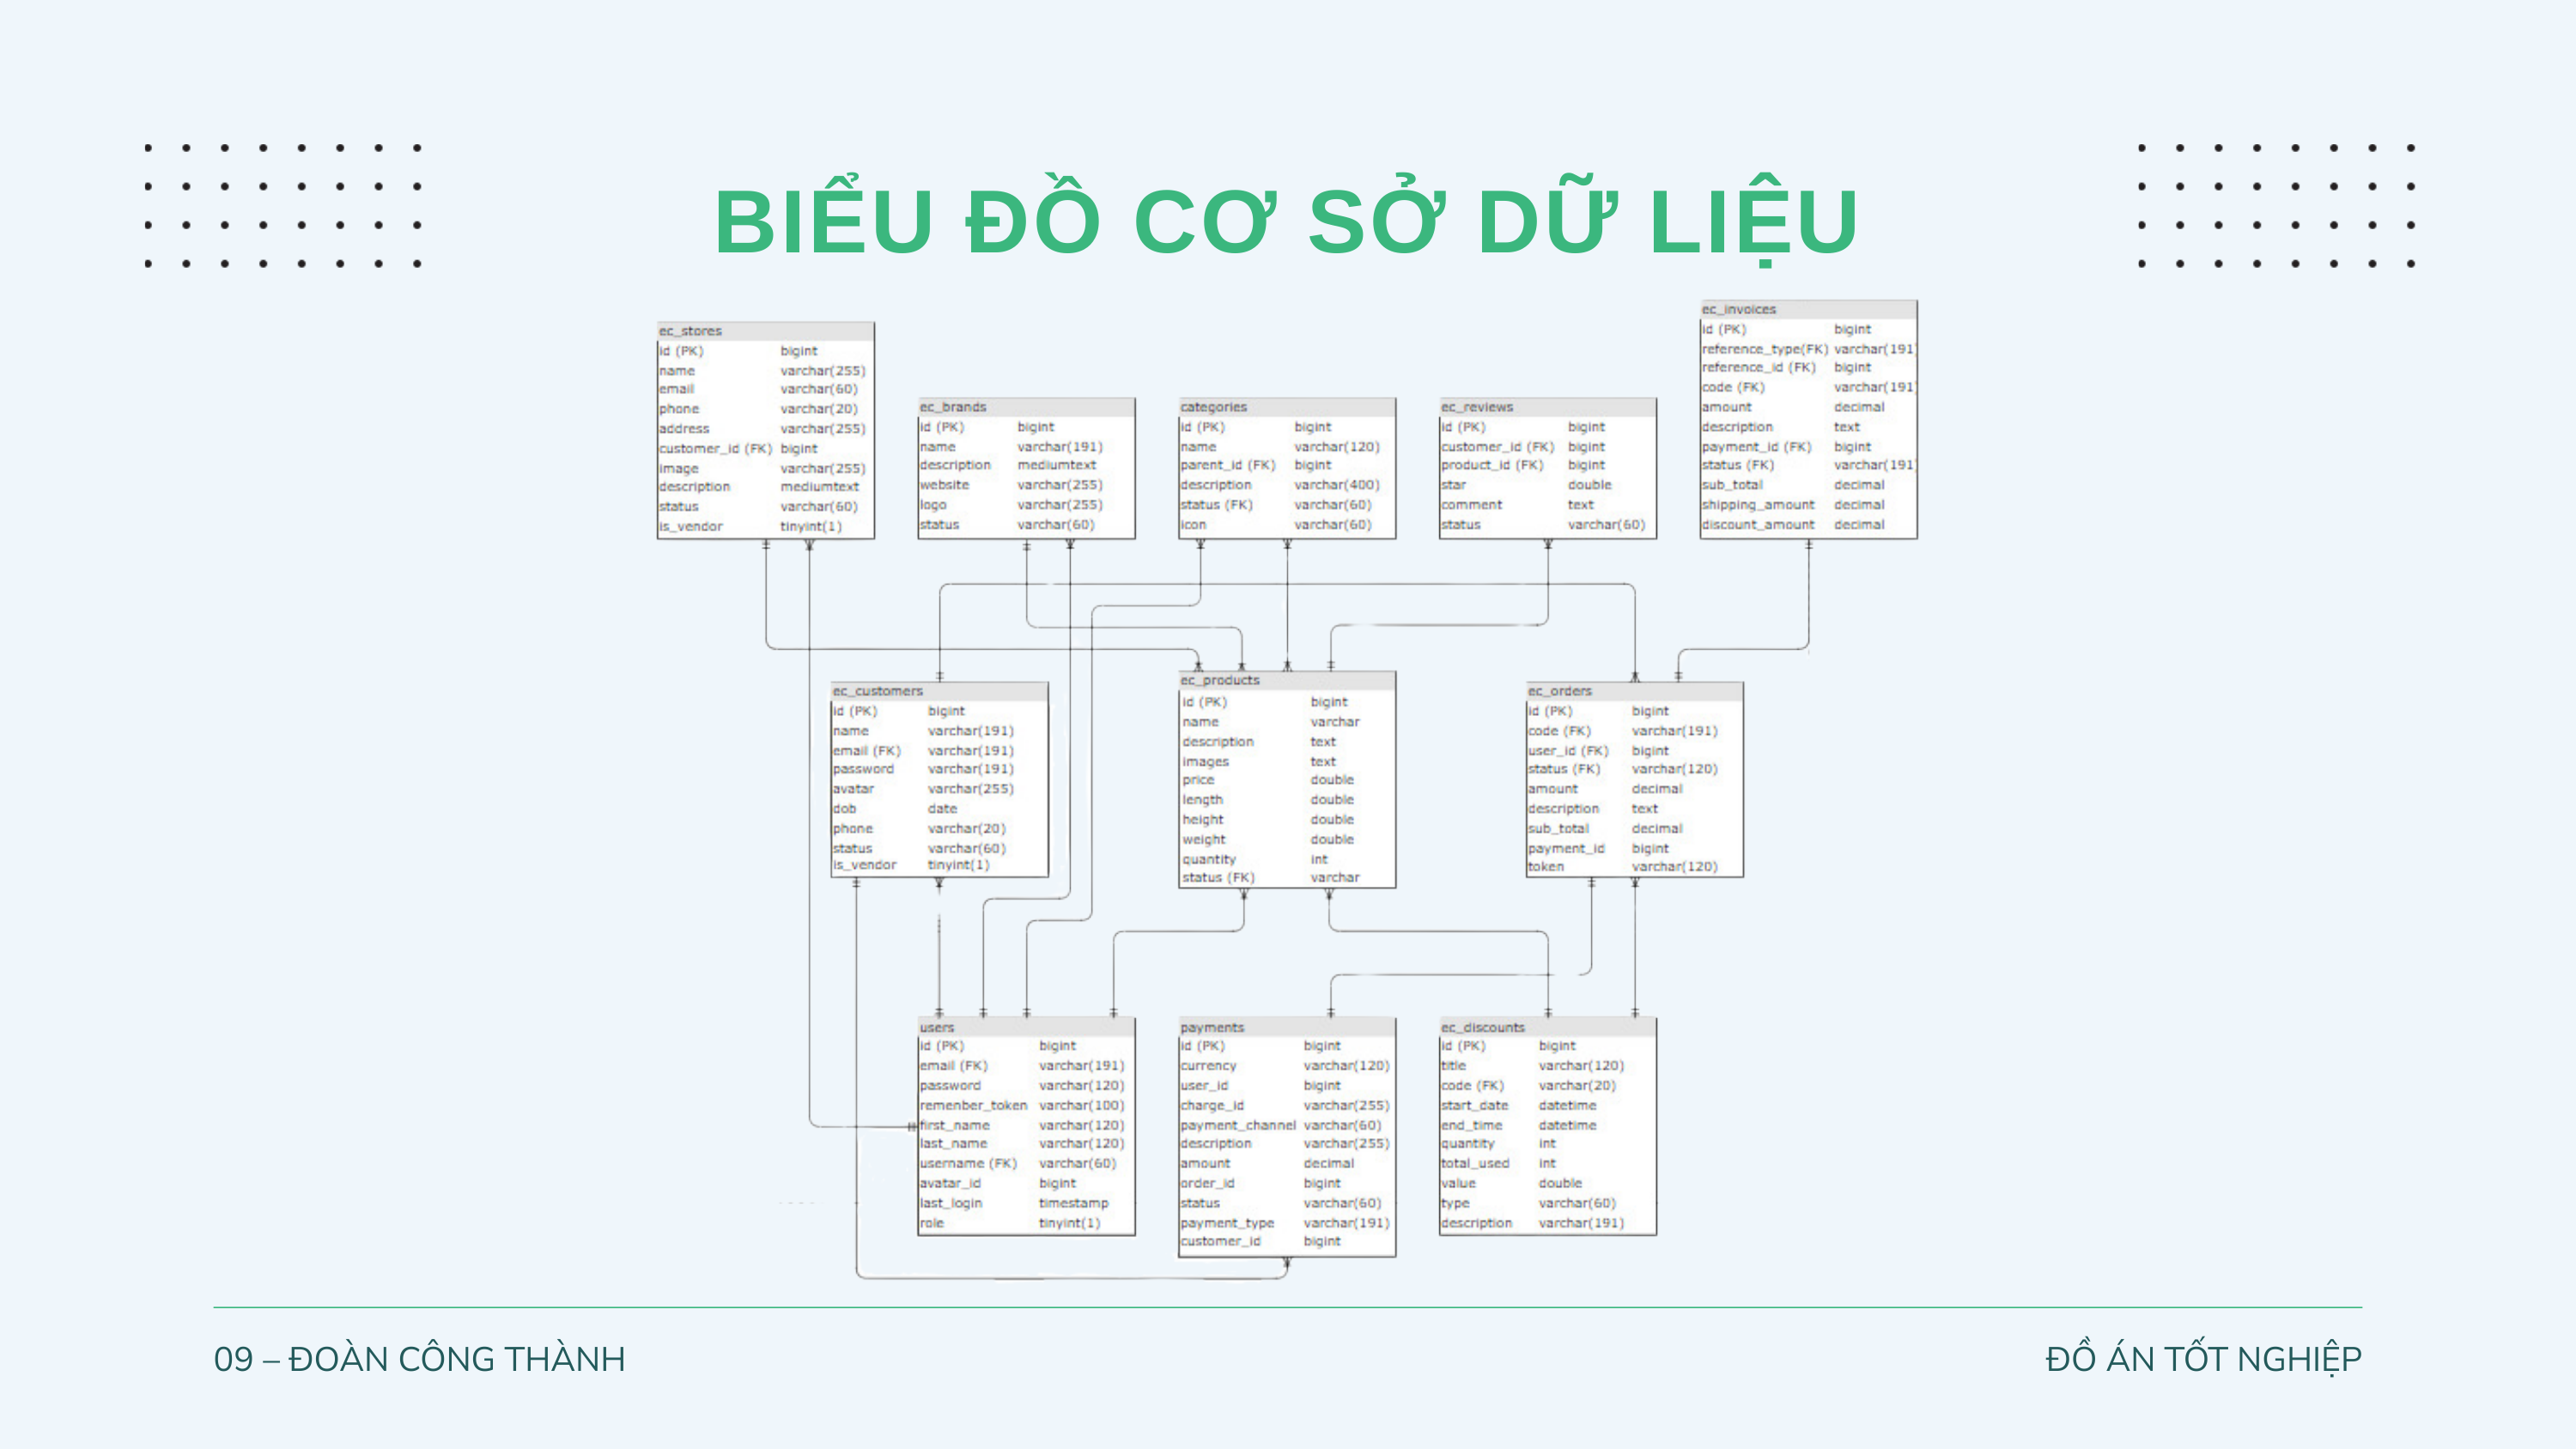

BIỂU ĐỒ CƠ SỞ DỮ LIỆU

09 – ĐOÀN CÔNG THÀNH
ĐỒ ÁN TỐT NGHIỆP